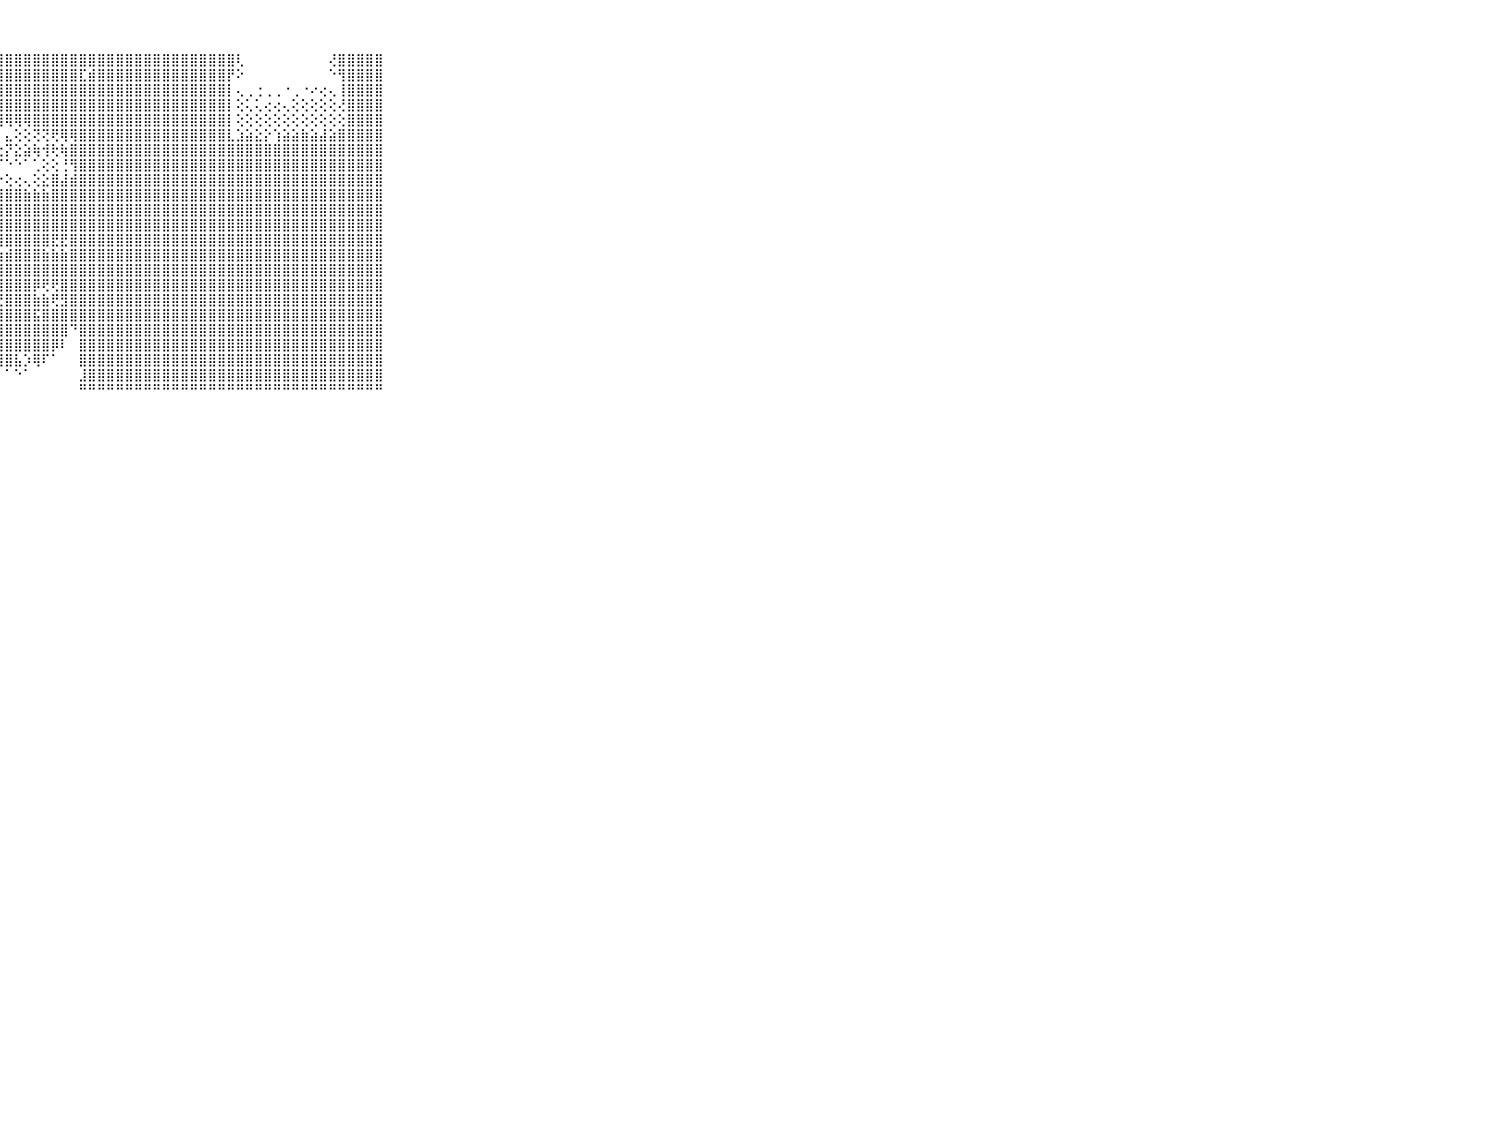

⠀⠀⠀⠀⠀⠀⠀⠀⠀⠀⠀⣿⣿⣿⣿⣿⣿⣿⣿⣿⣿⣿⣿⣿⣿⣿⣿⣿⣿⣿⣿⣿⣿⣿⣿⣿⣿⣿⣿⣿⣿⣿⣿⣿⣿⣿⣿⣿⣿⣿⣿⣿⣿⢇⠀⠀⠀⠀⠀⠀⠀⠀⠀⢜⣿⣿⣿⣿⣿⠀⠀⠀⠀⠀⠀⠀⠀⠀⠀⠀⠀
⠀⠀⠀⠀⠀⠀⠀⠀⠀⠀⠀⢝⣿⡟⡿⢿⣿⣿⣿⣿⣿⣿⣿⣿⣿⣿⣿⣿⣿⣿⣿⣿⣿⣿⣿⣿⣏⣾⣿⣿⣿⣿⣿⣿⣿⣿⣿⣿⣿⣿⣿⣿⡟⠕⠀⠀⠀⠀⠀⠀⠀⠀⠀⠑⢻⣿⣿⣿⣿⠀⠀⠀⠀⠀⠀⠀⠀⠀⠀⠀⠀
⠀⠀⠀⠀⠀⠀⠀⠀⠀⠀⠀⣾⣿⣿⣿⣿⣿⣿⣿⣿⣿⣿⣿⣿⣿⣿⣿⣿⣿⣿⣿⣿⣿⣿⣿⣿⣿⣿⣿⣿⣿⣿⣿⣿⣿⣿⣿⣿⣿⣿⣿⣿⡇⢄⢀⢐⢀⢀⠐⢀⠐⠔⢔⢄⢸⣿⣿⣿⣿⠀⠀⠀⠀⠀⠀⠀⠀⠀⠀⠀⠀
⠀⠀⠀⠀⠀⠀⠀⠀⠀⠀⠀⣽⢿⣿⣿⣿⣿⣿⣿⣿⣿⣿⣿⣿⣿⣿⣿⣿⣿⣿⣿⣿⣿⣿⣿⣿⣿⣿⣿⣿⣿⣿⣿⣿⣿⣿⣿⣿⣿⣿⣿⣿⡇⢕⢅⢅⢔⢔⢄⢕⢕⢕⢕⢕⢜⣿⣿⣿⣿⠀⠀⠀⠀⠀⠀⠀⠀⠀⠀⠀⠀
⠀⠀⠀⠀⠀⠀⠀⠀⠀⠀⠀⢻⣿⣿⣿⣿⣿⣿⣿⣿⣿⣿⣿⣿⣿⣿⣿⢿⢿⢿⢿⣿⣿⣿⣿⣿⣿⣿⣿⣿⣿⣿⣿⣿⣿⣿⣿⣿⣿⣿⣿⣿⡇⢕⢕⢕⢕⢕⢕⢕⢕⢕⢕⢕⢕⣿⣿⣿⣿⠀⠀⠀⠀⠀⠀⠀⠀⠀⠀⠀⠀
⠀⠀⠀⠀⠀⠀⠀⠀⠀⠀⠀⣾⣿⣿⣿⣿⣿⣿⣿⣿⣿⣿⣿⡿⠟⠙⠑⠀⣄⢕⢕⢝⢝⢟⢿⢿⣿⣿⣿⣿⣿⣿⣿⣿⣿⣿⣿⣿⣿⣿⣿⣿⣇⣱⣵⣕⡕⢱⣵⣵⣷⣵⣼⣵⣿⣿⣿⣿⣿⠀⠀⠀⠀⠀⠀⠀⠀⠀⠀⠀⠀
⠀⠀⠀⠀⠀⠀⠀⠀⠀⠀⠀⢻⣿⣿⣿⣿⣿⣿⣿⣿⣿⡏⢝⢔⢀⢀⢔⢕⡝⣕⣵⢷⢺⢗⢷⣿⣿⣿⣿⣿⣿⣿⣿⣿⣿⣿⣿⣿⣿⣿⣿⣿⣿⣿⣿⣿⣿⣿⣿⣿⣿⣿⣿⣿⣿⣿⣿⣿⣿⠀⠀⠀⠀⠀⠀⠀⠀⠀⠀⠀⠀
⠀⠀⠀⠀⠀⠀⠀⠀⠀⠀⠀⣿⣿⣿⣿⣿⣿⣿⣿⣿⡏⢕⡕⢕⢵⢕⠳⠎⠑⠑⠁⢁⢕⢕⢘⢻⣿⣿⣿⣿⣿⣿⣿⣿⣿⣿⣿⣿⣿⣿⣿⣿⣿⣿⣿⣿⣿⣿⣿⣿⣿⣿⣿⣿⣿⣿⣿⣿⣿⠀⠀⠀⠀⠀⠀⠀⠀⠀⠀⠀⠀
⠀⠀⠀⠀⠀⠀⠀⠀⠀⠀⠀⣿⣿⣿⣿⣿⣿⣿⣿⣿⡇⢿⣕⣕⡜⢕⢕⡕⢕⢔⢄⢕⣕⣿⣼⣾⣿⣿⣿⣿⣿⣿⣿⣿⣿⣿⣿⣿⣿⣿⣿⣿⣿⣿⣿⣿⣿⣿⣿⣿⣿⣿⣿⣿⣿⣿⣿⣿⣿⠀⠀⠀⠀⠀⠀⠀⠀⠀⠀⠀⠀
⠀⠀⠀⠀⠀⠀⠀⠀⠀⠀⠀⣿⣿⣿⣿⣿⣿⣿⣿⣿⢇⢕⢜⣿⣿⣿⣿⣿⣿⣿⣷⣷⣷⣿⣿⣿⣿⣿⣿⣿⣿⣿⣿⣿⣿⣿⣿⣿⣿⣿⣿⣿⣿⣿⣿⣿⣿⣿⣿⣿⣿⣿⣿⣿⣿⣿⣿⣿⣿⠀⠀⠀⠀⠀⠀⠀⠀⠀⠀⠀⠀
⠀⠀⠀⠀⠀⠀⠀⠀⠀⠀⠀⣿⣿⣿⣿⣿⣿⣿⣿⣿⡇⢜⢼⣿⣿⣿⣿⣿⣿⣿⣿⣿⣿⣿⣿⣿⣿⣿⣿⣿⣿⣿⣿⣿⣿⣿⣿⣿⣿⣿⣿⣿⣿⣿⣿⣿⣿⣿⣿⣿⣿⣿⣿⣿⣿⣿⣿⣿⣿⠀⠀⠀⠀⠀⠀⠀⠀⠀⠀⠀⠀
⠀⠀⠀⠀⠀⠀⠀⠀⠀⠀⠀⣿⣿⣿⣿⣿⣿⣿⣿⣿⡇⢕⢸⣿⣿⣿⣿⣿⣿⣿⣿⣿⣿⣿⣿⣿⣿⣿⣿⣿⣿⣿⣿⣿⣿⣿⣿⣿⣿⣿⣿⣿⣿⣿⣿⣿⣿⣿⣿⣿⣿⣿⣿⣿⣿⣿⣿⣿⣿⠀⠀⠀⠀⠀⠀⠀⠀⠀⠀⠀⠀
⠀⠀⠀⠀⠀⠀⠀⠀⠀⠀⠀⣿⣿⣿⣿⣿⣿⣿⣿⣿⣿⡕⢸⣿⣿⣿⣿⣿⣿⣿⣿⣿⣿⣟⣟⣿⣿⣿⣿⣿⣿⣿⣿⣿⣿⣿⣿⣿⣿⣿⣿⣿⣿⣿⣿⣿⣿⣿⣿⣿⣿⣿⣿⣿⣿⣿⣿⣿⣿⠀⠀⠀⠀⠀⠀⠀⠀⠀⠀⠀⠀
⠀⠀⠀⠀⠀⠀⠀⠀⠀⠀⠀⣿⣿⣿⣿⣿⣿⣿⣿⣿⣿⣷⣾⣿⣿⣿⣷⣷⣾⣿⣿⣿⣷⣷⣷⣿⣿⣿⣿⣿⣿⣿⣿⣿⣿⣿⣿⣿⣿⣿⣿⣿⣿⣿⣿⣿⣿⣿⣿⣿⣿⣿⣿⣿⣿⣿⣿⣿⣿⠀⠀⠀⠀⠀⠀⠀⠀⠀⠀⠀⠀
⠀⠀⠀⠀⠀⠀⠀⠀⠀⠀⠀⣿⣿⣿⣿⣿⣿⣿⣿⣿⣿⣿⣿⣿⣿⣿⣿⣿⣿⣿⣿⣿⣿⣿⣿⣿⣿⣿⣿⣿⣿⣿⣿⣿⣿⣿⣿⣿⣿⣿⣿⣿⣿⣿⣿⣿⣿⣿⣿⣿⣿⣿⣿⣿⣿⣿⣿⣿⣿⠀⠀⠀⠀⠀⠀⠀⠀⠀⠀⠀⠀
⠀⠀⠀⠀⠀⠀⠀⠀⠀⠀⠀⣿⣿⣿⣿⣿⣿⣿⣿⣿⣿⣿⣿⣿⣿⣿⣿⣿⣿⣿⣿⡿⢟⢟⣿⣿⣿⣿⣿⣿⣿⣿⣿⣿⣿⣿⣿⣿⣿⣿⣿⣿⣿⣿⣿⣿⣿⣿⣿⣿⣿⣿⣿⣿⣿⣿⣿⣿⣿⠀⠀⠀⠀⠀⠀⠀⠀⠀⠀⠀⠀
⠀⠀⠀⠀⠀⠀⠀⠀⠀⠀⠀⣿⣿⣿⣿⣿⣿⣿⣿⣿⣿⣿⣿⣿⣿⣿⣾⣟⣿⣿⣿⣷⣷⢟⣻⣿⣿⣿⣿⣿⣿⣿⣿⣿⣿⣿⣿⣿⣿⣿⣿⣿⣿⣿⣿⣿⣿⣿⣿⣿⣿⣿⣿⣿⣿⣿⣿⣿⣿⠀⠀⠀⠀⠀⠀⠀⠀⠀⠀⠀⠀
⠀⠀⠀⠀⠀⠀⠀⠀⠀⠀⠀⣿⣿⣿⣿⣿⣿⣿⣿⣿⣿⣿⣿⣿⣿⣿⣿⣿⣿⣿⣿⣯⣿⣿⣿⣿⣿⣿⣿⣿⣿⣿⣿⣿⣿⣿⣿⣿⣿⣿⣿⣿⣿⣿⣿⣿⣿⣿⣿⣿⣿⣿⣿⣿⣿⣿⣿⣿⣿⠀⠀⠀⠀⠀⠀⠀⠀⠀⠀⠀⠀
⠀⠀⠀⠀⠀⠀⠀⠀⠀⠀⠀⣿⣿⣿⣿⣿⣿⣿⣿⣿⣿⣿⣿⢹⣿⣿⣿⣿⣿⣿⣿⣿⣿⣿⣿⠙⣿⣿⣿⣿⣿⣿⣿⣿⣿⣿⣿⣿⣿⣿⣿⣿⣿⣿⣿⣿⣿⣿⣿⣿⣿⣿⣿⣿⣿⣿⣿⣿⣿⠀⠀⠀⠀⠀⠀⠀⠀⠀⠀⠀⠀
⠀⠀⠀⠀⠀⠀⠀⠀⠀⠀⠀⣿⣿⣿⣿⣿⣿⣿⣿⣿⣿⣿⣿⡎⢻⣿⣿⣿⣿⣿⣿⣿⣿⡿⠇⠀⣿⣿⣿⣿⣿⣿⣿⣿⣿⣿⣿⣿⣿⣿⣿⣿⣿⣿⣿⣿⣿⣿⣿⣿⣿⣿⣿⣿⣿⣿⣿⣿⣿⠀⠀⠀⠀⠀⠀⠀⠀⠀⠀⠀⠀
⠀⠀⠀⠀⠀⠀⠀⠀⠀⠀⠀⣿⣿⣿⣿⣿⣿⣿⣿⣿⣿⣿⣿⡇⢕⠜⢟⢿⣿⣧⡱⢿⠏⠁⠀⠀⣿⣿⣿⣿⣿⣿⣿⣿⣿⣿⣿⣿⣿⣿⣿⣿⣿⣿⣿⣿⣿⣿⣿⣿⣿⣿⣿⣿⣿⣿⣿⣿⣿⠀⠀⠀⠀⠀⠀⠀⠀⠀⠀⠀⠀
⠀⠀⠀⠀⠀⠀⠀⠀⠀⠀⠀⣿⣿⣿⣿⣿⣿⣿⣿⣿⣿⣿⣿⡇⠑⢕⢀⠁⠁⠑⠁⠀⠀⠀⠀⠀⣸⣿⣿⣿⣿⣿⣿⣿⣿⣿⣿⣿⣿⣿⣿⣿⣿⣿⣿⣿⣿⣿⣿⣿⣿⣿⣿⣿⣿⣿⣿⣿⣿⠀⠀⠀⠀⠀⠀⠀⠀⠀⠀⠀⠀
⠀⠀⠀⠀⠀⠀⠀⠀⠀⠀⠀⠛⠛⠛⠛⠛⠛⠛⠛⠛⠛⠛⠛⠃⠀⠑⠑⠀⠀⠀⠀⠀⠀⠀⠀⠀⠛⠛⠛⠛⠛⠛⠛⠛⠛⠛⠛⠛⠛⠛⠛⠛⠛⠛⠛⠛⠛⠛⠛⠛⠛⠛⠛⠛⠛⠛⠛⠛⠛⠀⠀⠀⠀⠀⠀⠀⠀⠀⠀⠀⠀